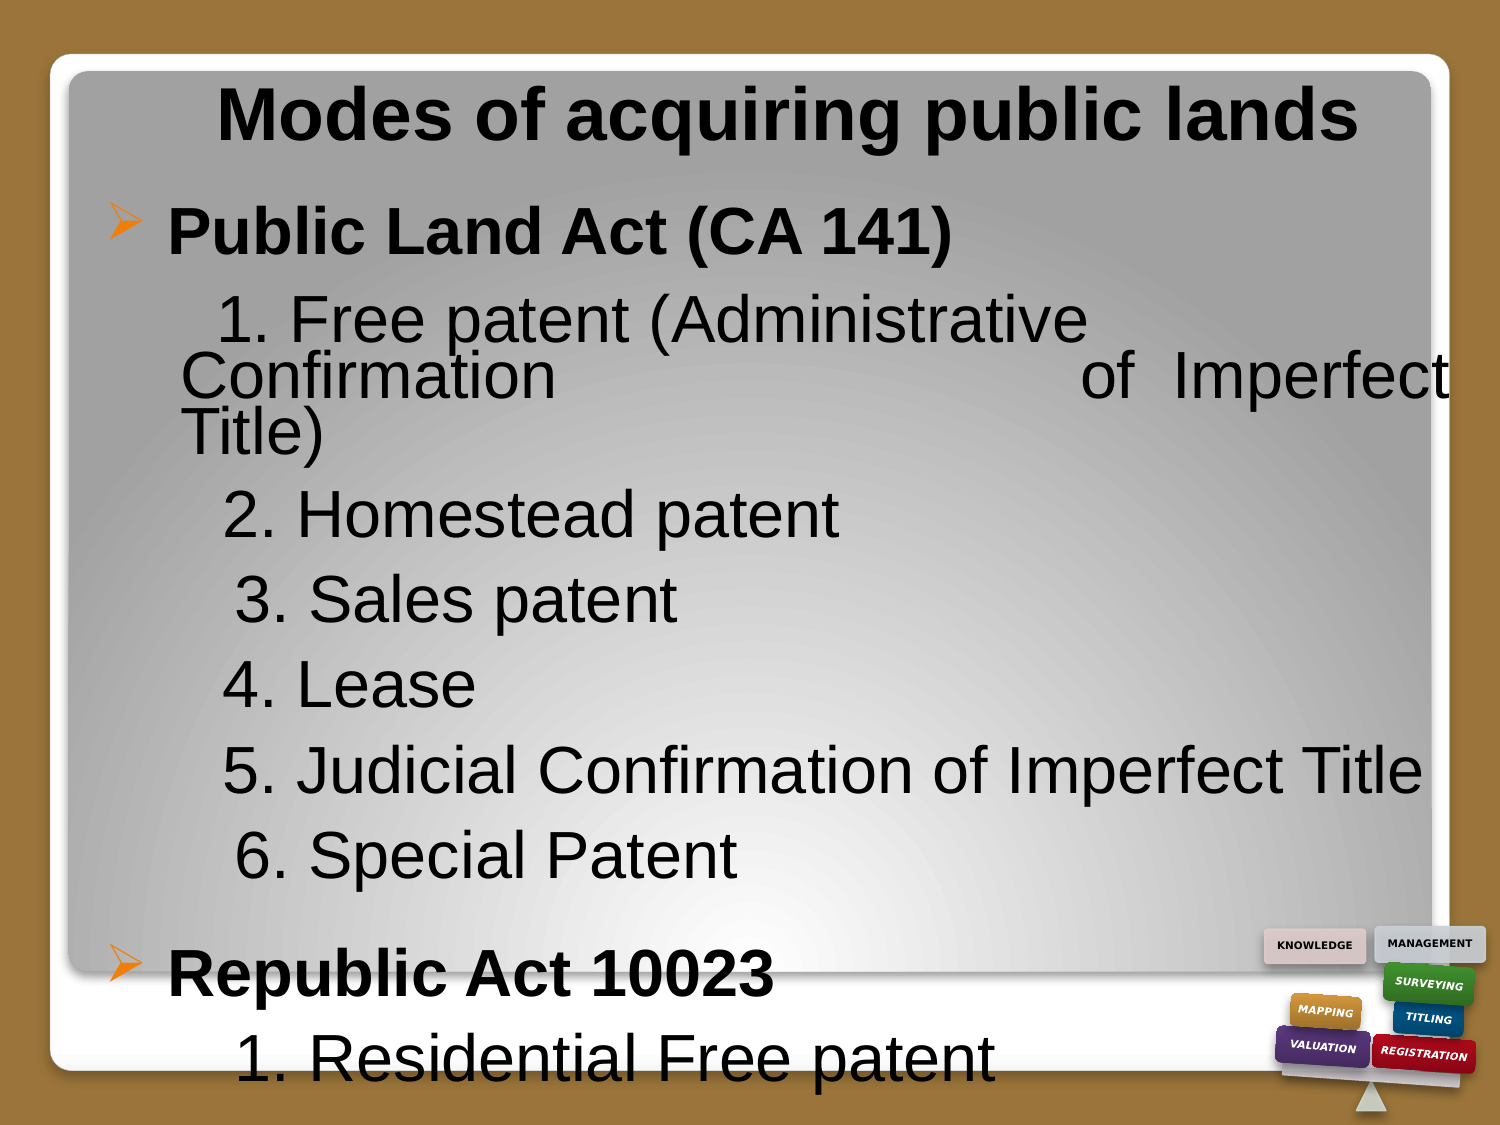

Modes of acquiring public lands

 Public Land Act (CA 141)

      1. Free patent (Administrative Confirmation  				of  Imperfect Title)
	    2. Homestead patent
       3. Sales patent
	    4. Lease
	    5. Judicial Confirmation of Imperfect Title
       6. Special Patent

 Republic Act 10023
       1. Residential Free patent
KNOWLEDGE
MANAGEMENT
REGISTRATION
TITLING
SURVEYING
VALUATION
MAPPING